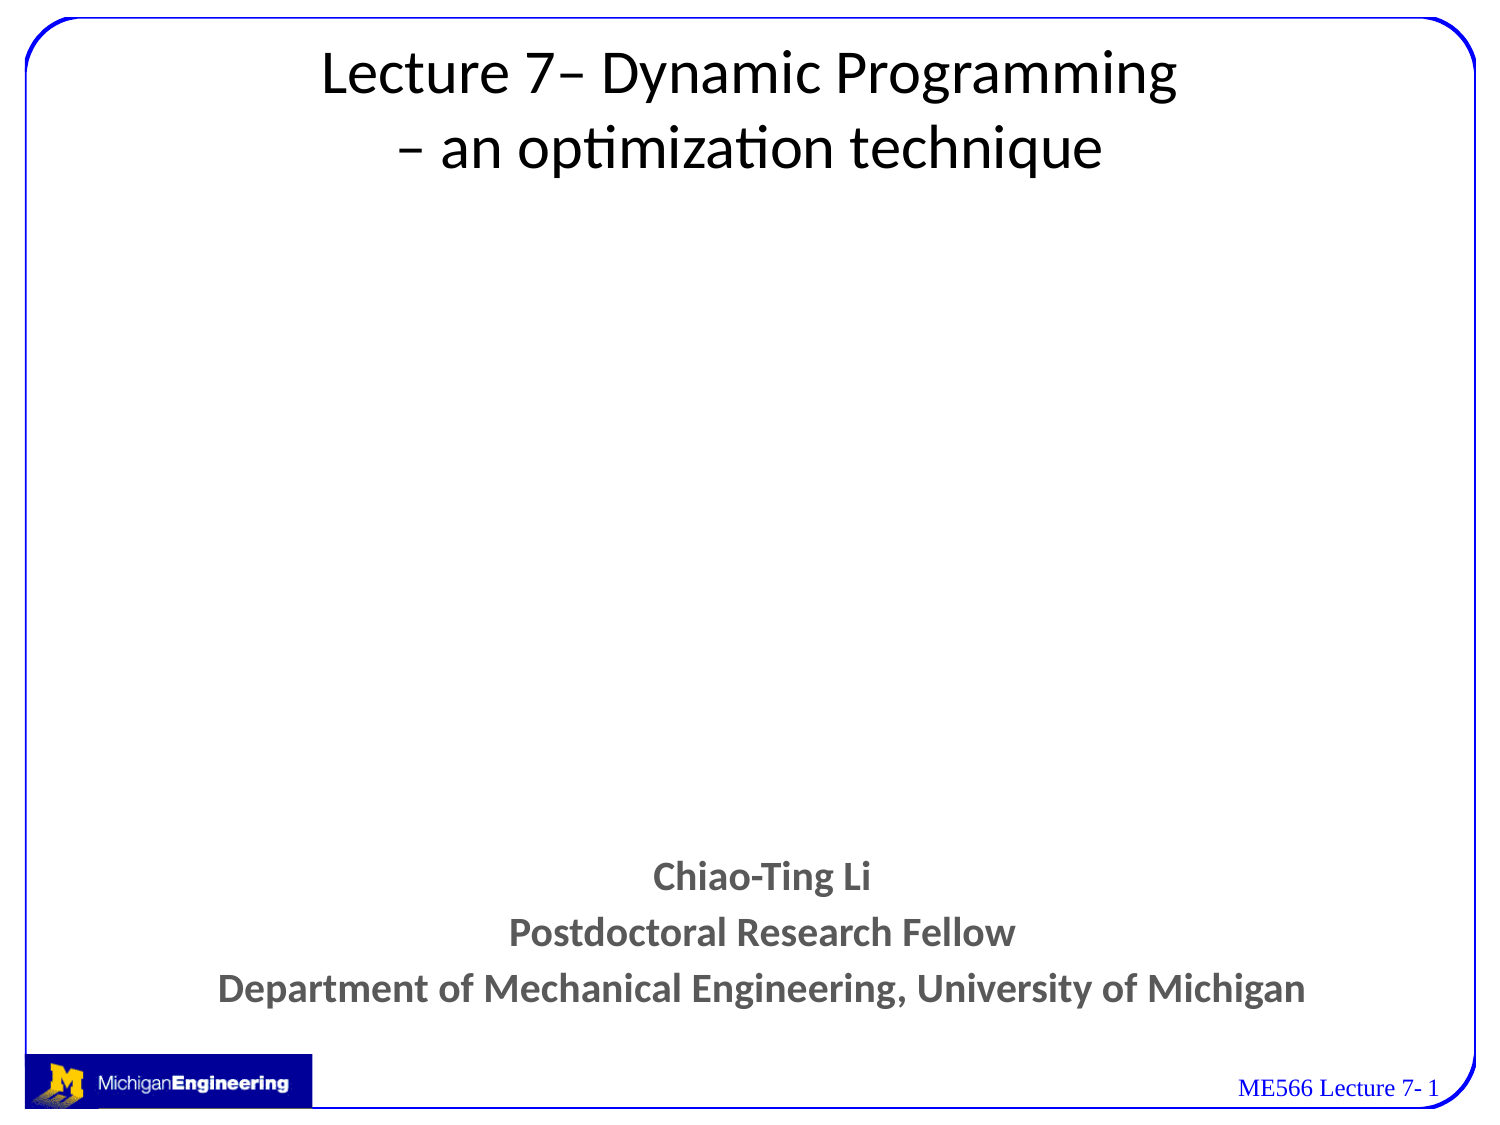

# Lecture 7– Dynamic Programming – an optimization technique
Chiao-Ting Li
Postdoctoral Research Fellow
Department of Mechanical Engineering, University of Michigan
ME566 Lecture 7-
1